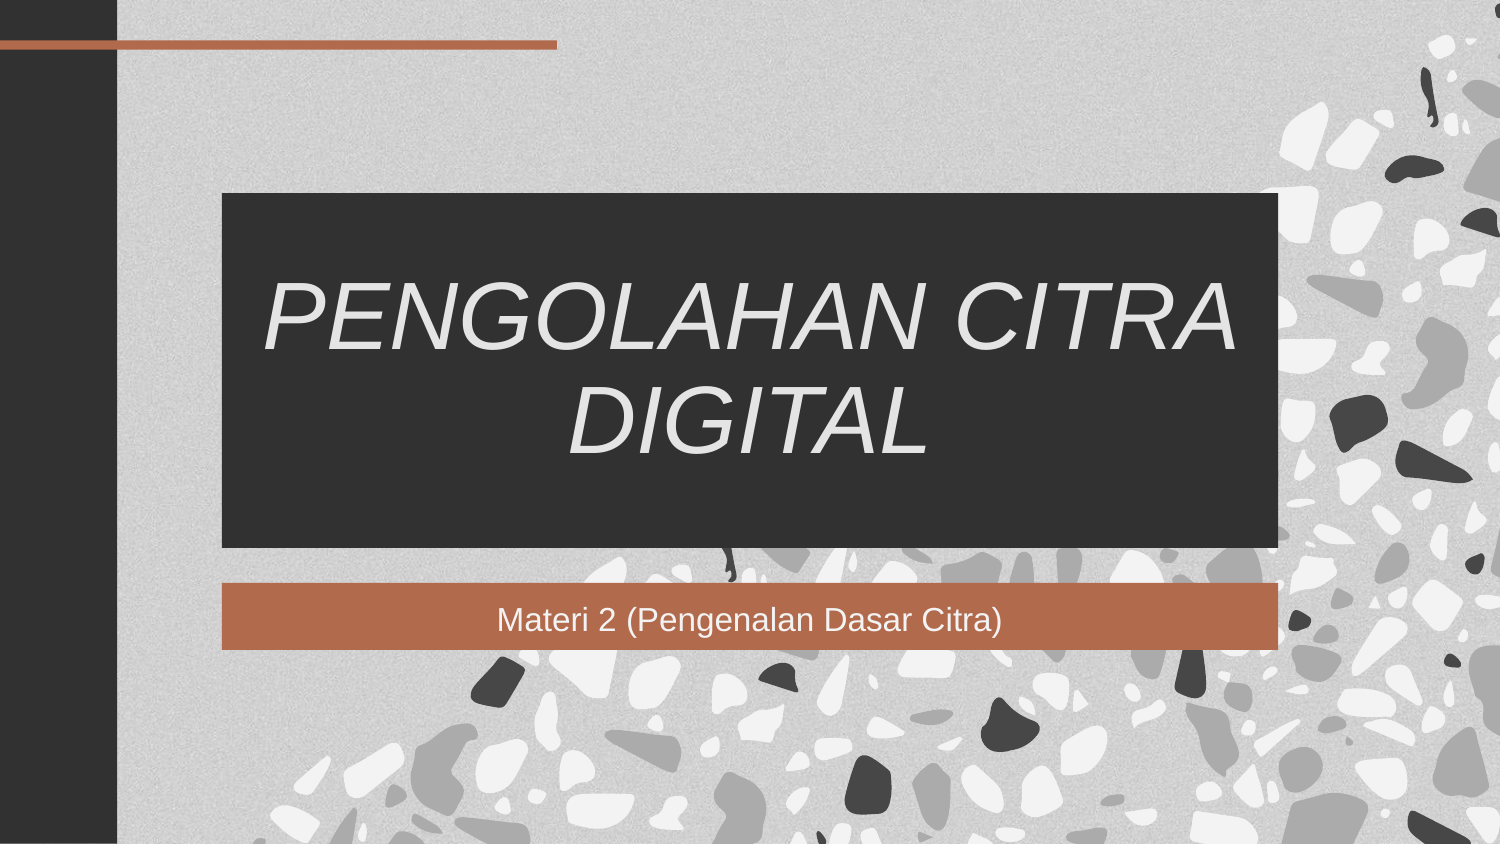

# PENGOLAHAN CITRA DIGITAL
Materi 2 (Pengenalan Dasar Citra)